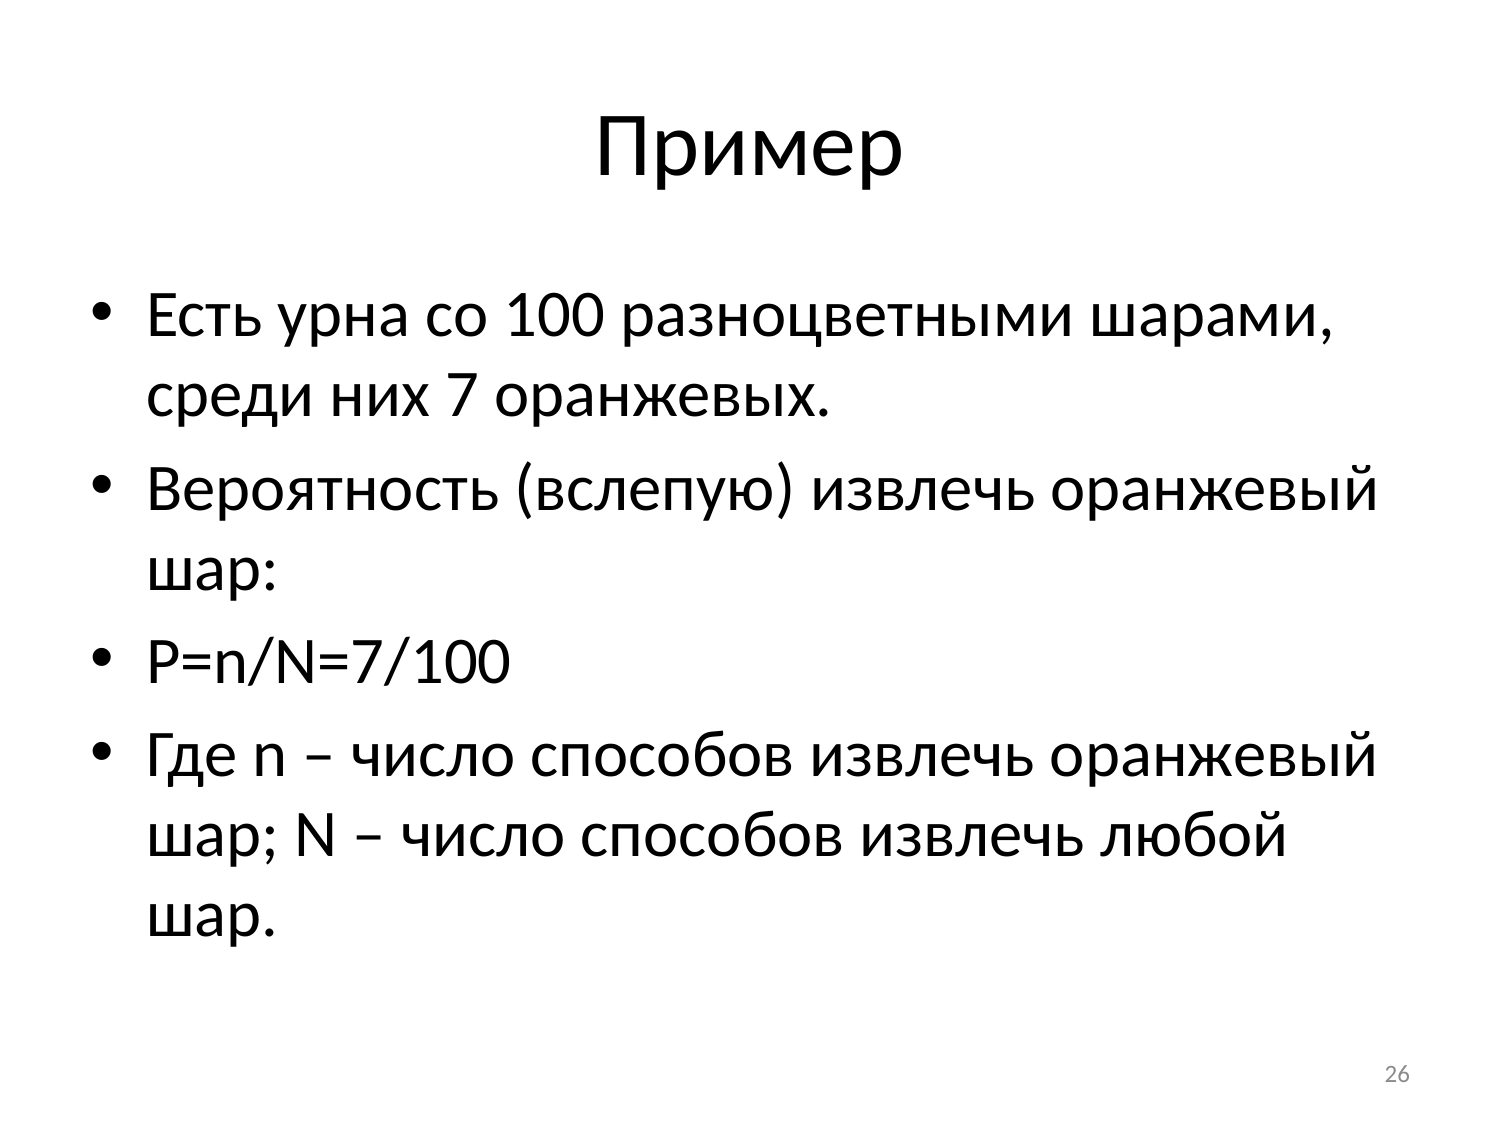

# Пример
Есть урна со 100 разноцветными шарами, среди них 7 оранжевых.
Вероятность (вслепую) извлечь оранжевый шар:
P=n/N=7/100
Где n – число способов извлечь оранжевый шар; N – число способов извлечь любой шар.

26